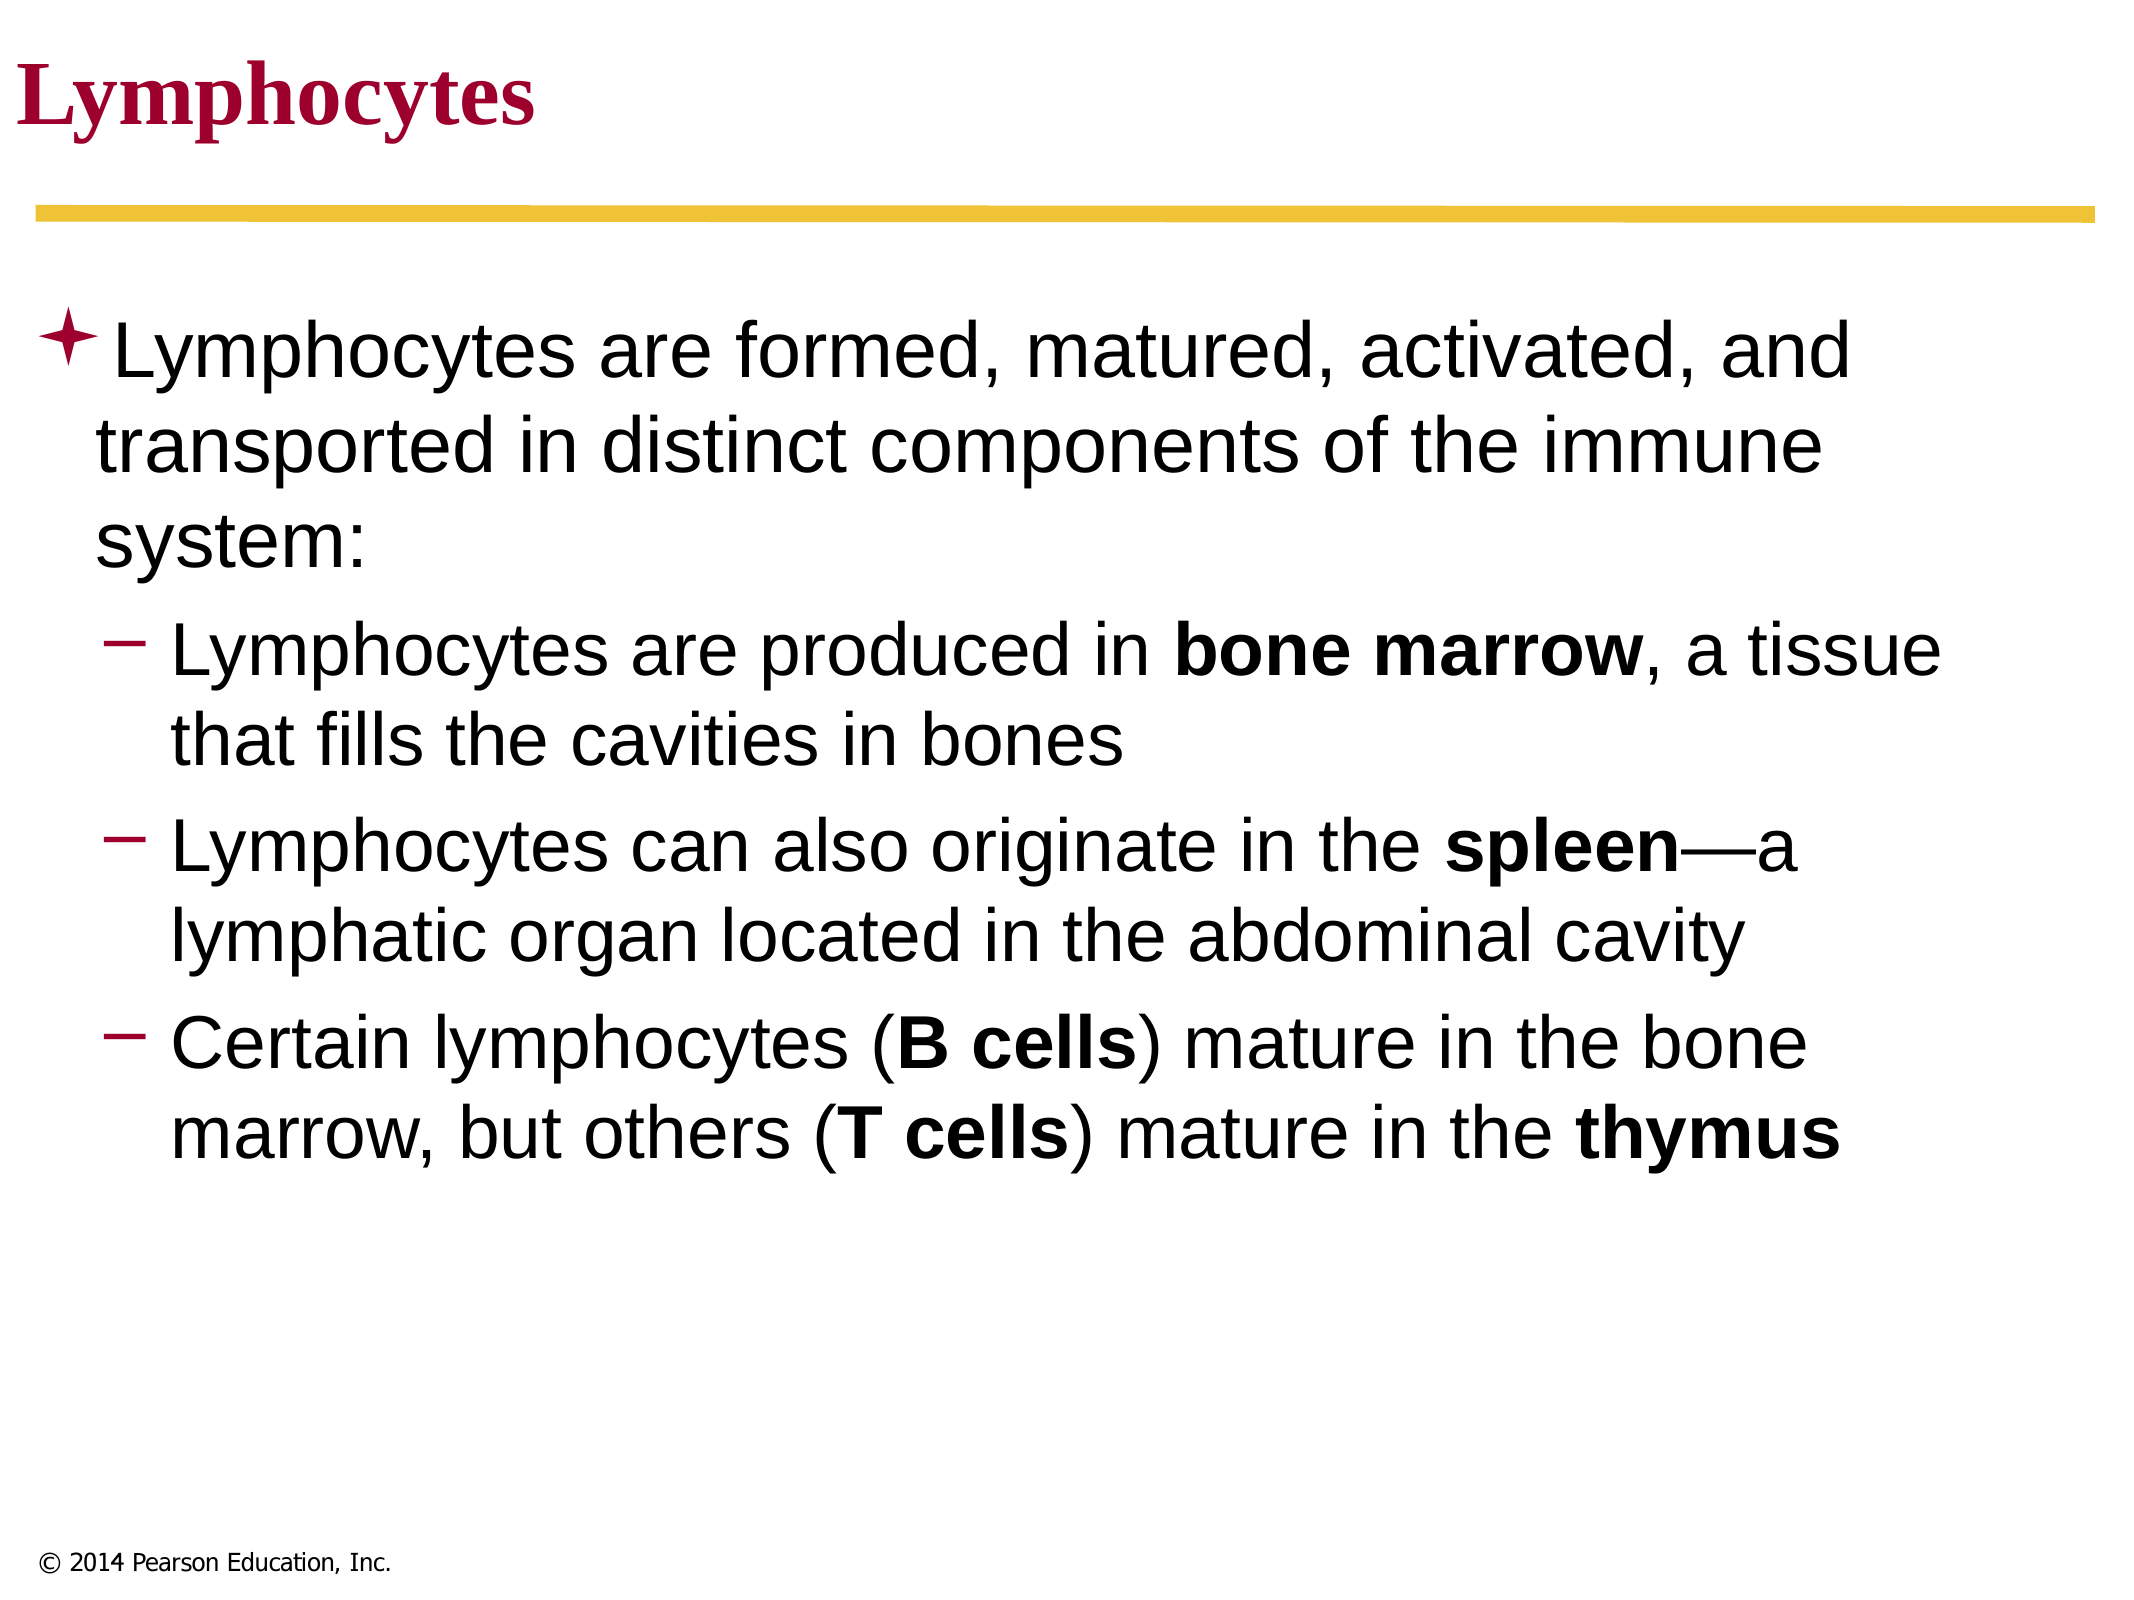

Lymphocytes

Lymphocytes are formed, matured, activated, and transported in distinct components of the immune system:
Lymphocytes are produced in bone marrow, a tissue that fills the cavities in bones
Lymphocytes can also originate in the spleen—a lymphatic organ located in the abdominal cavity
Certain lymphocytes (B cells) mature in the bone marrow, but others (T cells) mature in the thymus